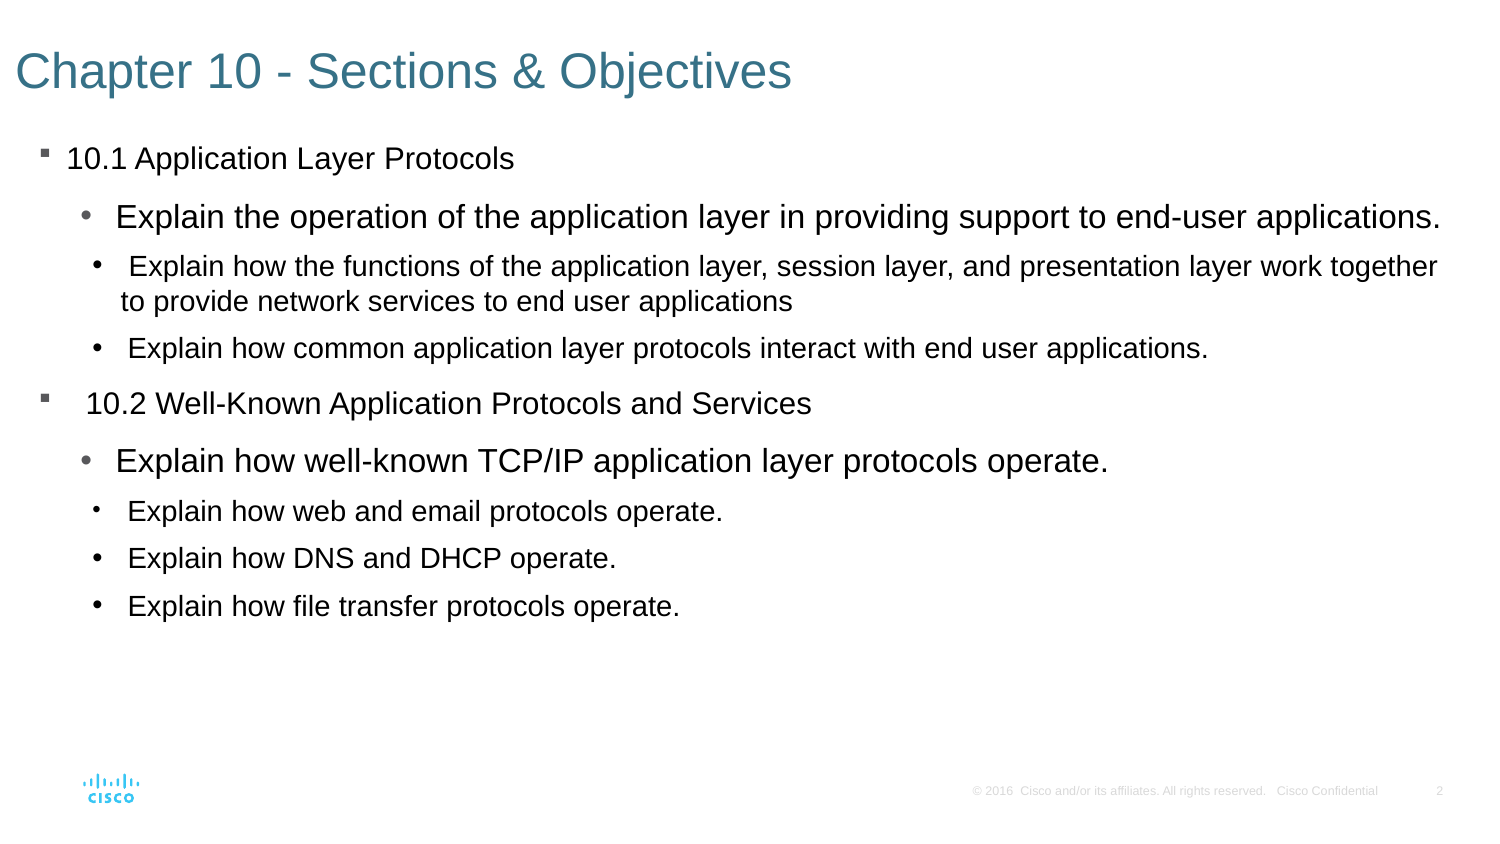

# Chapter 10 - Sections & Objectives
10.1 Application Layer Protocols
Explain the operation of the application layer in providing support to end-user applications.
 Explain how the functions of the application layer, session layer, and presentation layer work together to provide network services to end user applications
Explain how common application layer protocols interact with end user applications.
10.2 Well-Known Application Protocols and Services
Explain how well-known TCP/IP application layer protocols operate.
 Explain how web and email protocols operate.
Explain how DNS and DHCP operate.
Explain how file transfer protocols operate.